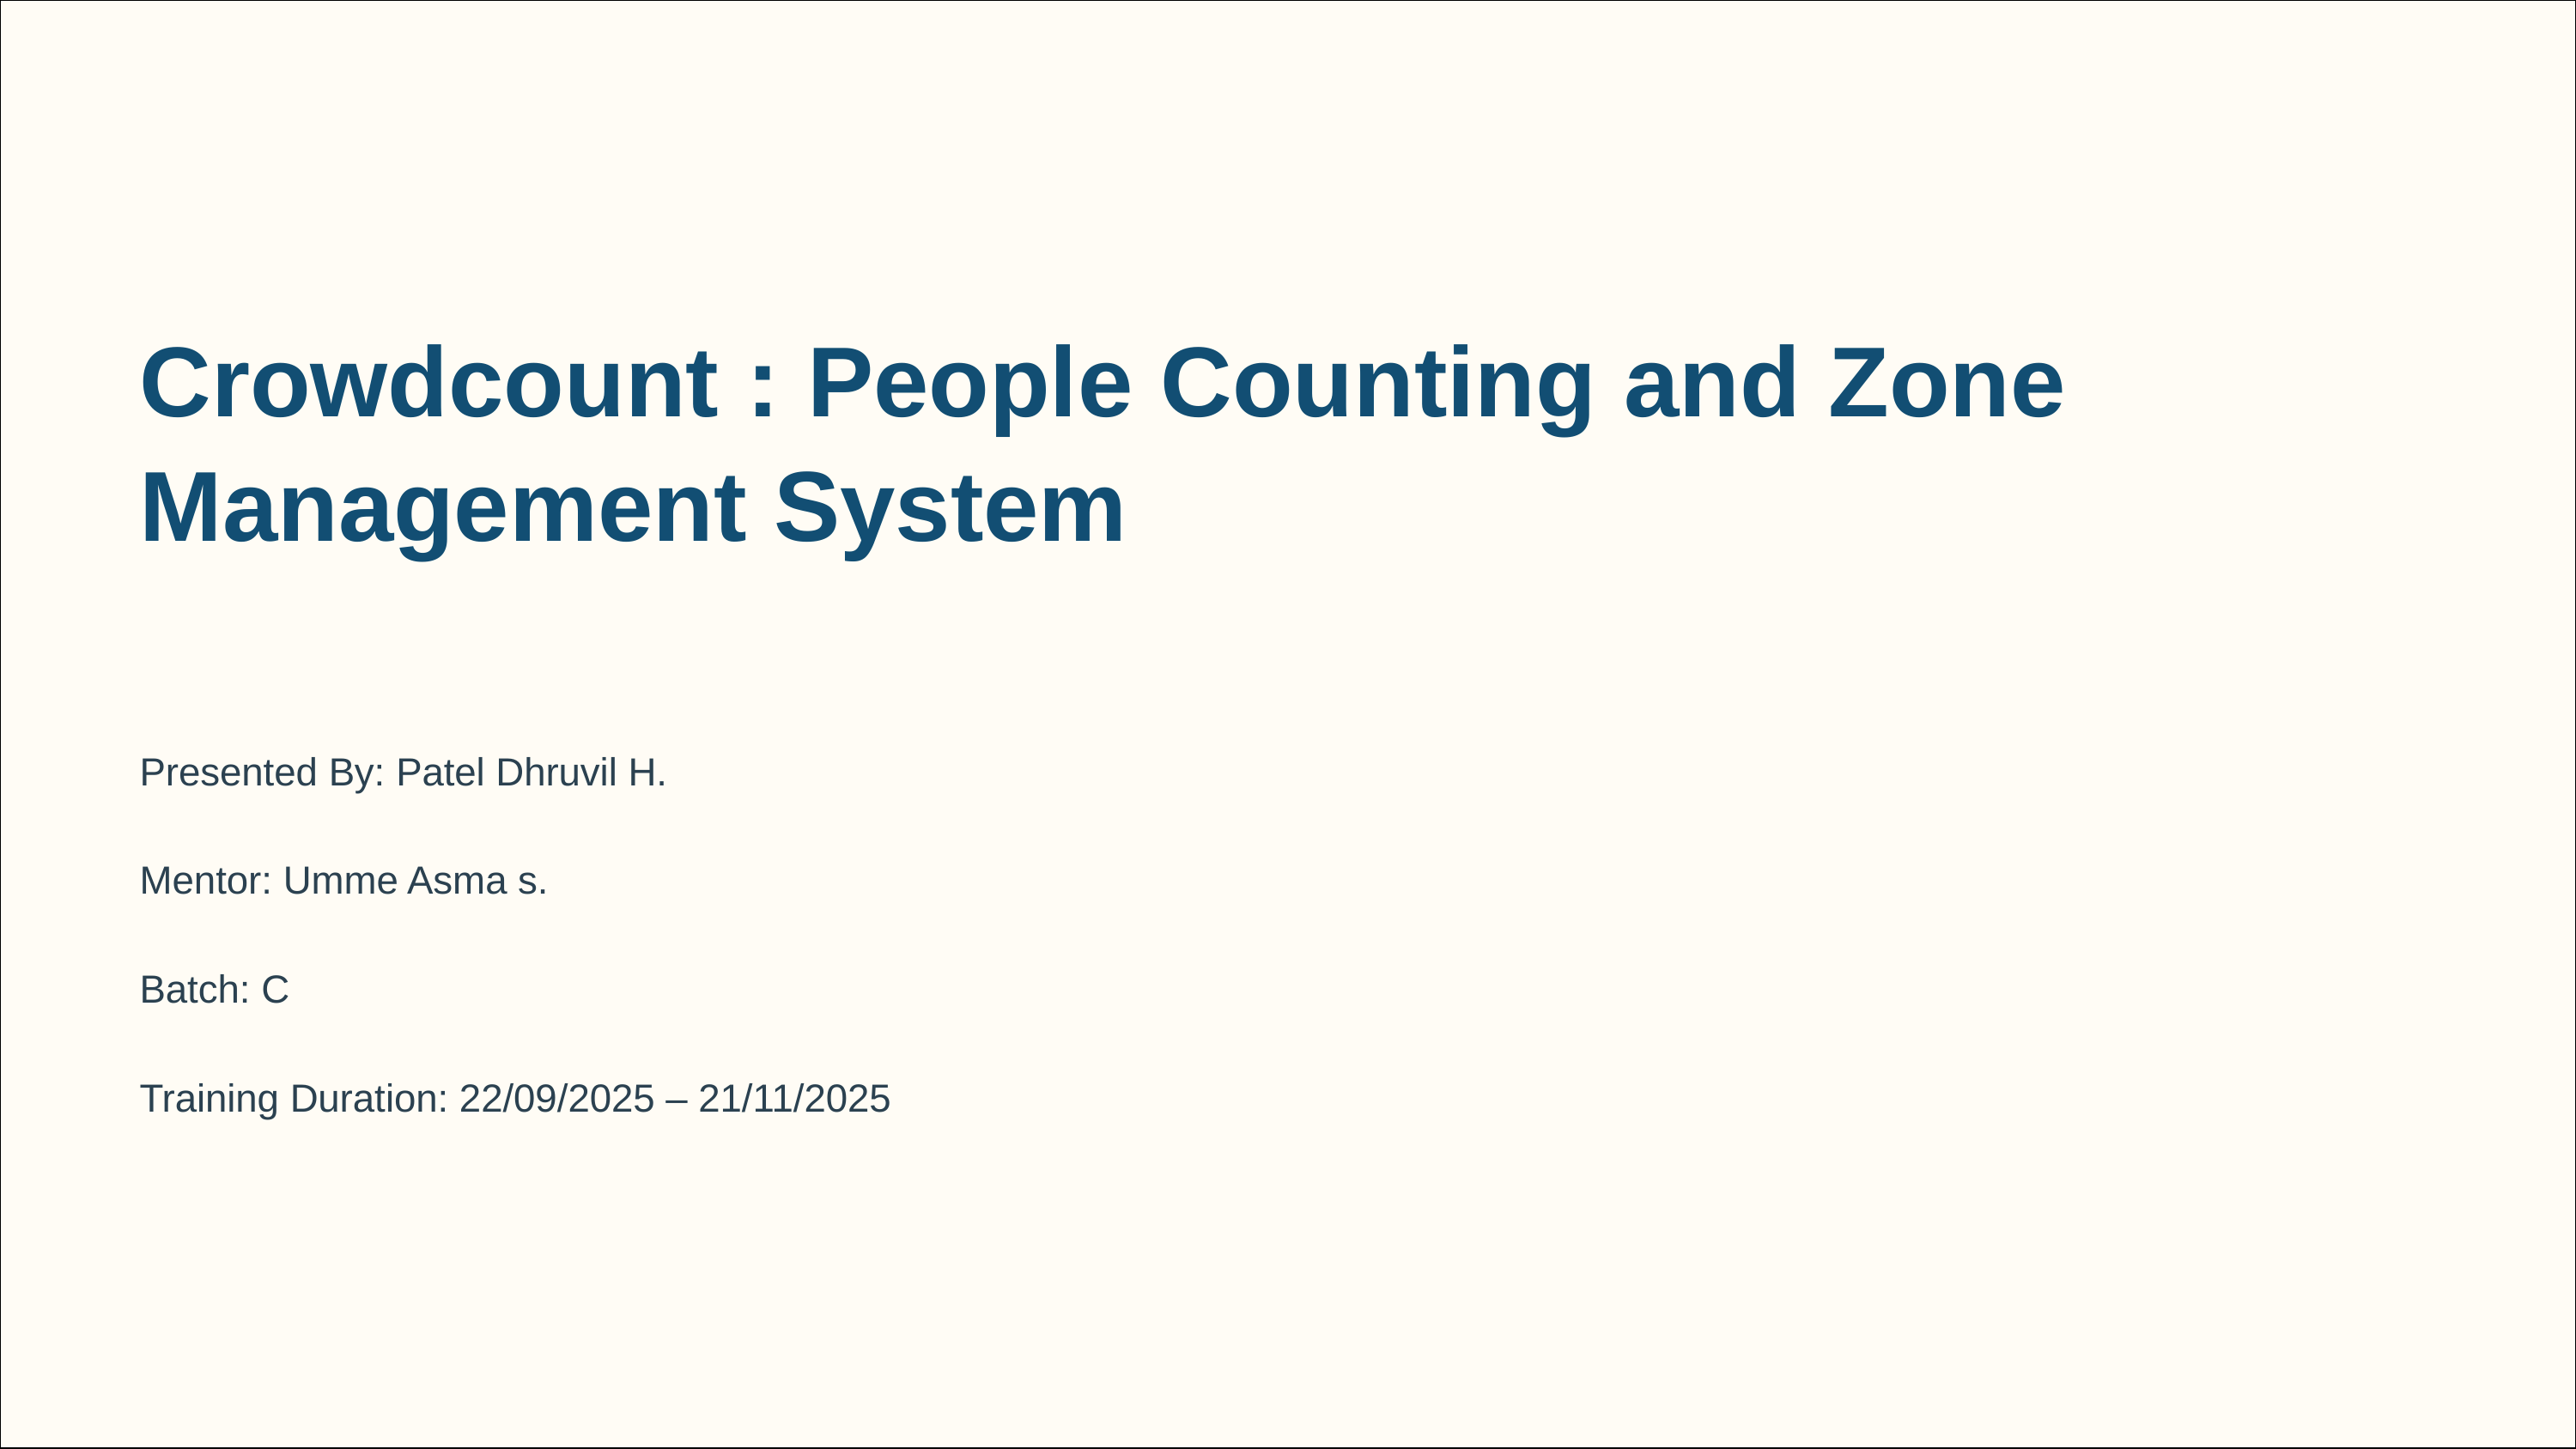

Crowdcount : People Counting and Zone Management System
Presented By: Patel Dhruvil H.
Mentor: Umme Asma s.
Batch: C
Training Duration: 22/09/2025 – 21/11/2025